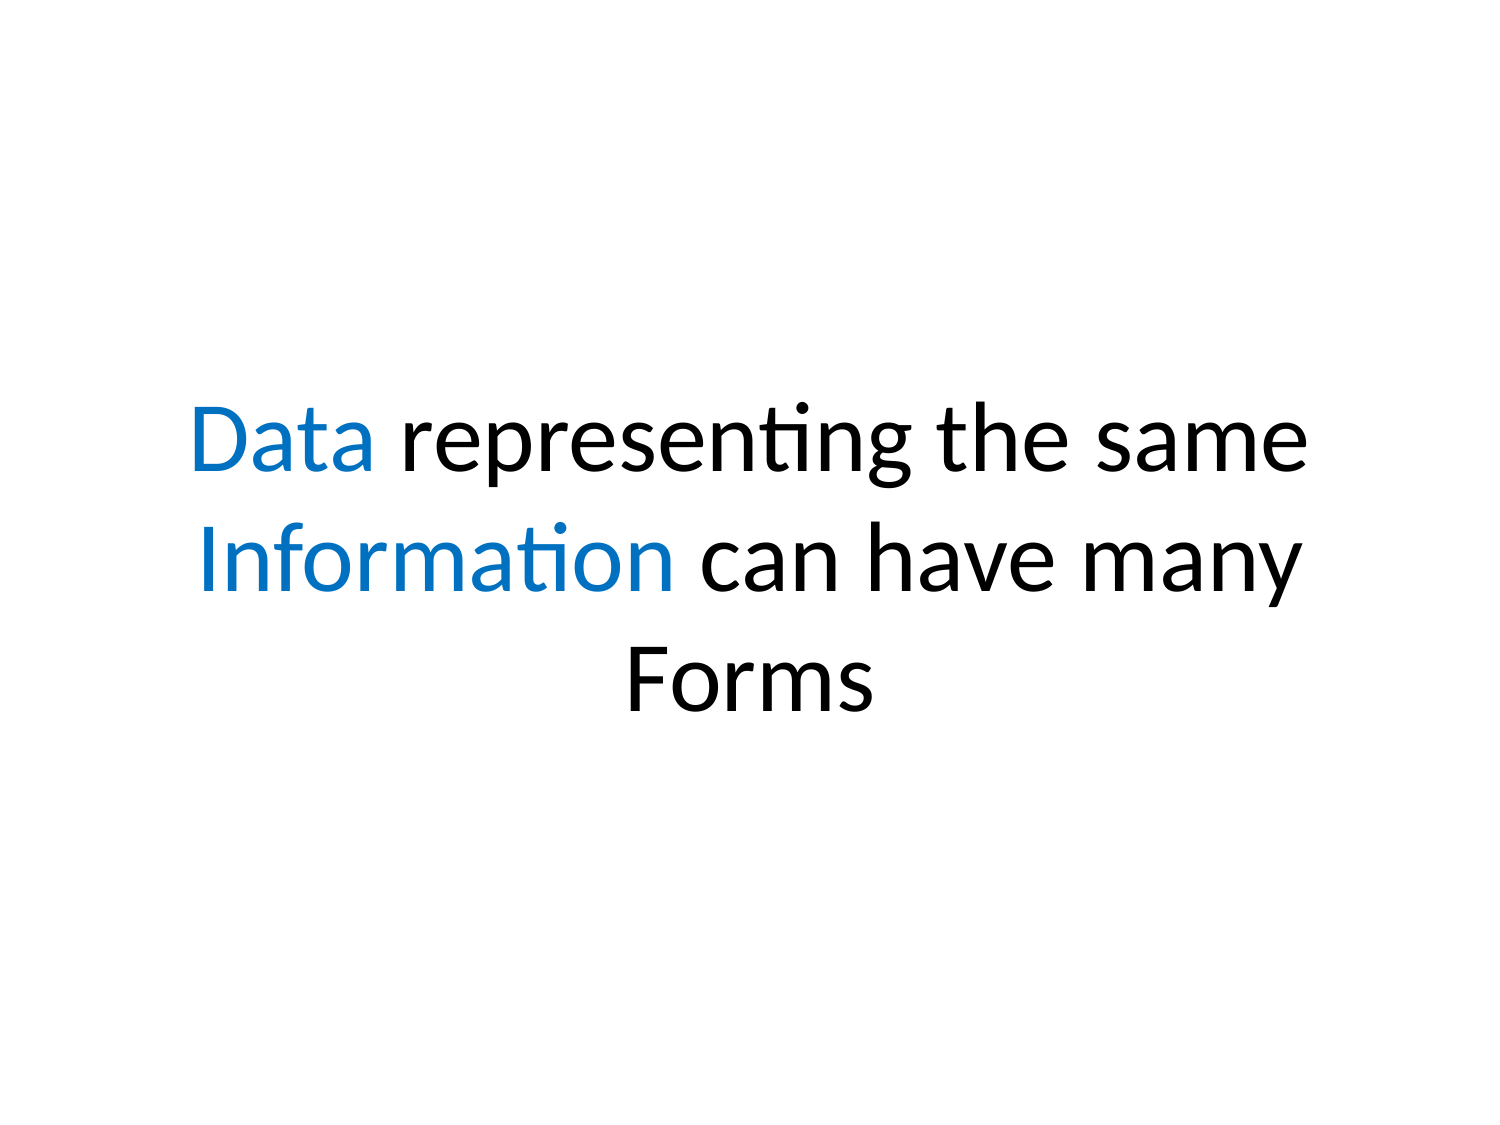

# Data representing the same Information can have many Forms